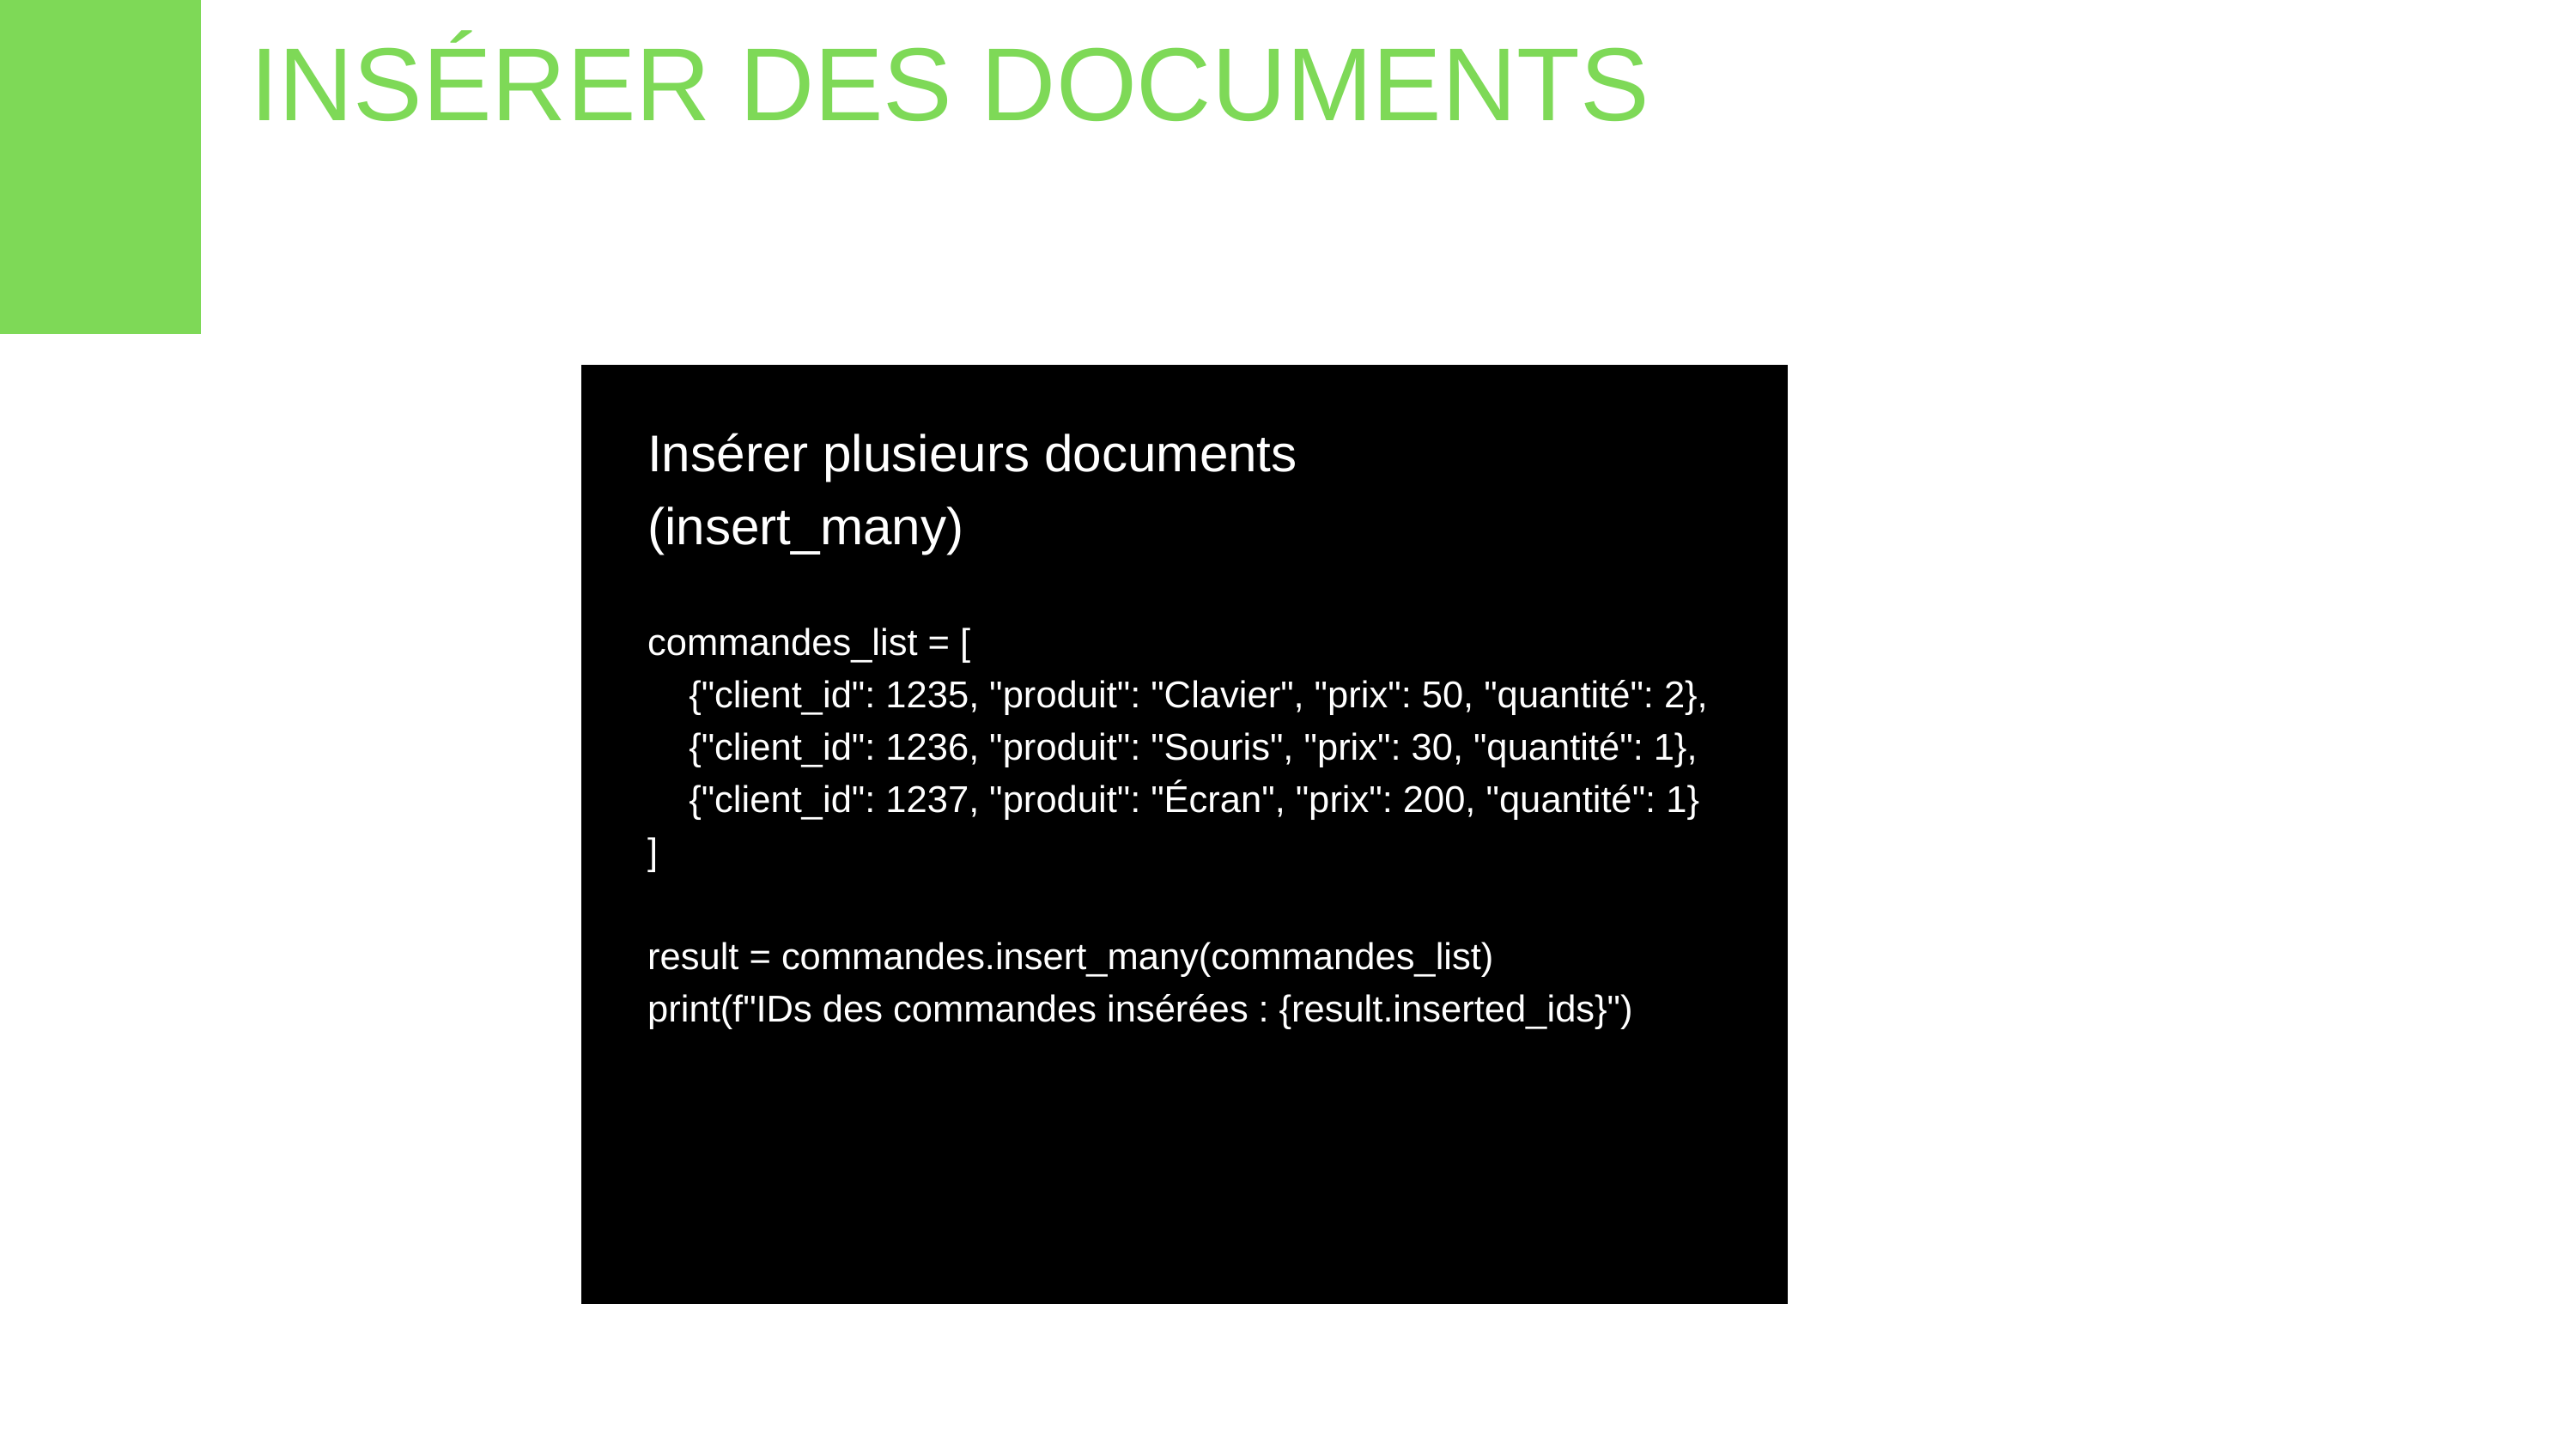

INSÉRER DES DOCUMENTS

Insérer plusieurs documents (insert_many)
commandes_list = [
    {"client_id": 1235, "produit": "Clavier", "prix": 50, "quantité": 2},
    {"client_id": 1236, "produit": "Souris", "prix": 30, "quantité": 1},
    {"client_id": 1237, "produit": "Écran", "prix": 200, "quantité": 1}
]

result = commandes.insert_many(commandes_list)
print(f"IDs des commandes insérées : {result.inserted_ids}")